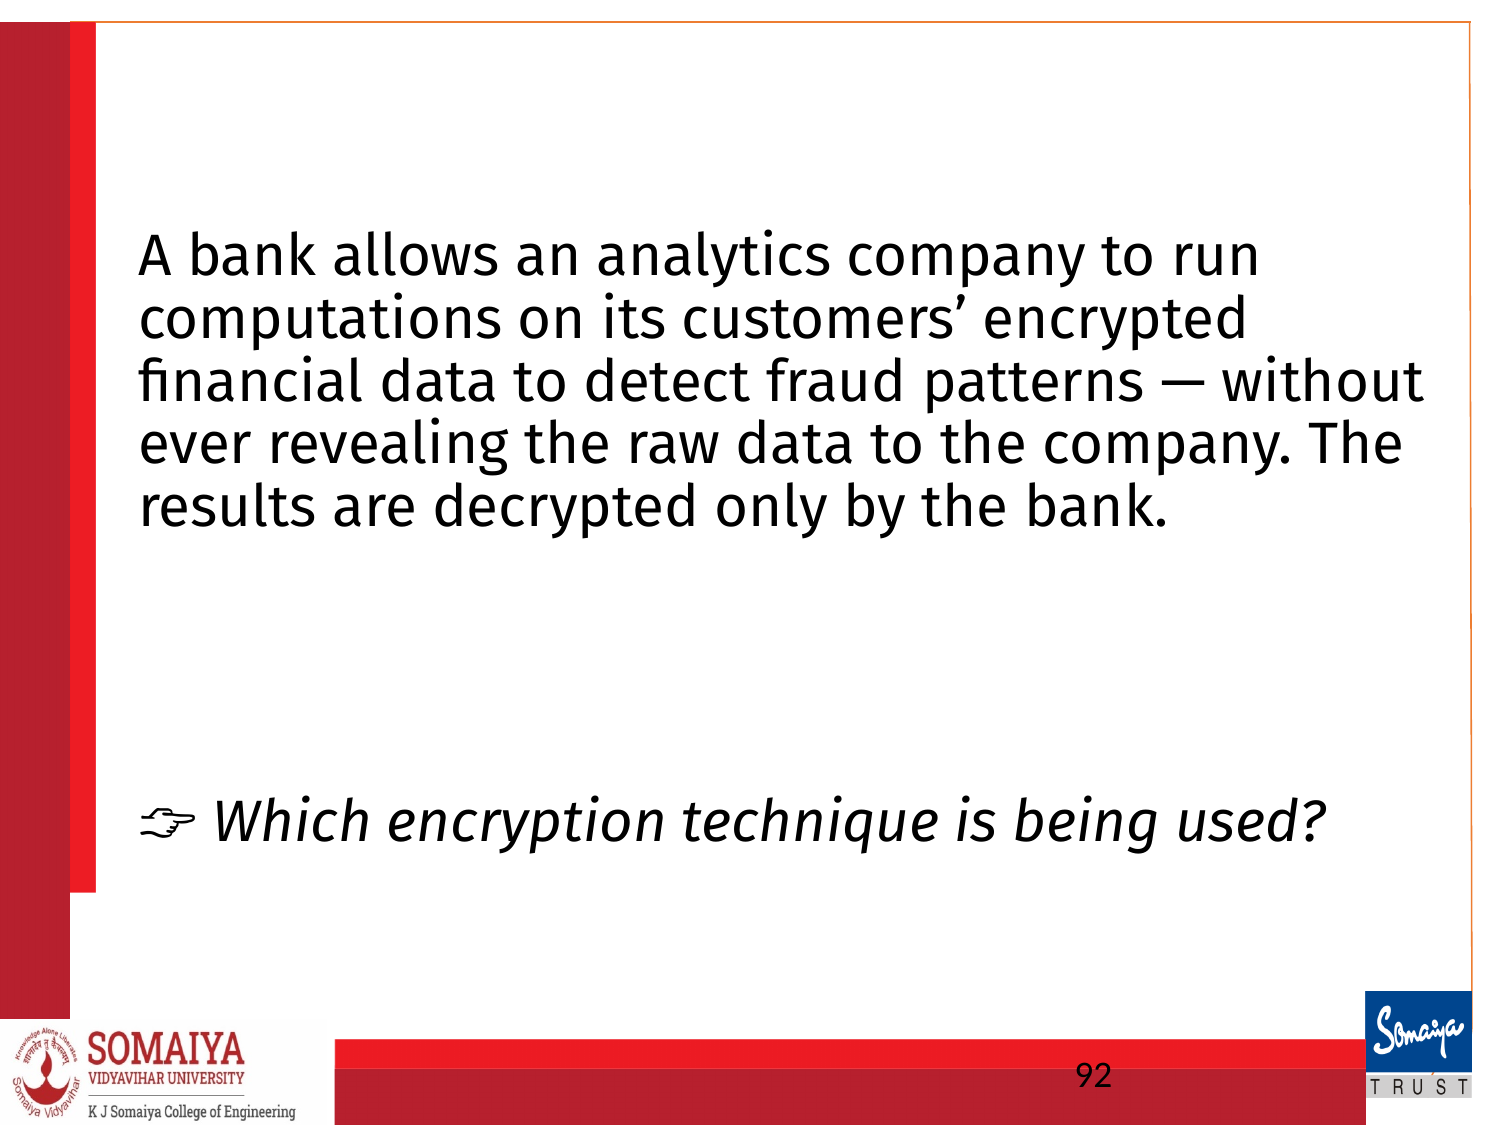

#
A bank allows an analytics company to run computations on its customers’ encrypted financial data to detect fraud patterns — without ever revealing the raw data to the company. The results are decrypted only by the bank.

👉 Which encryption technique is being used?

92